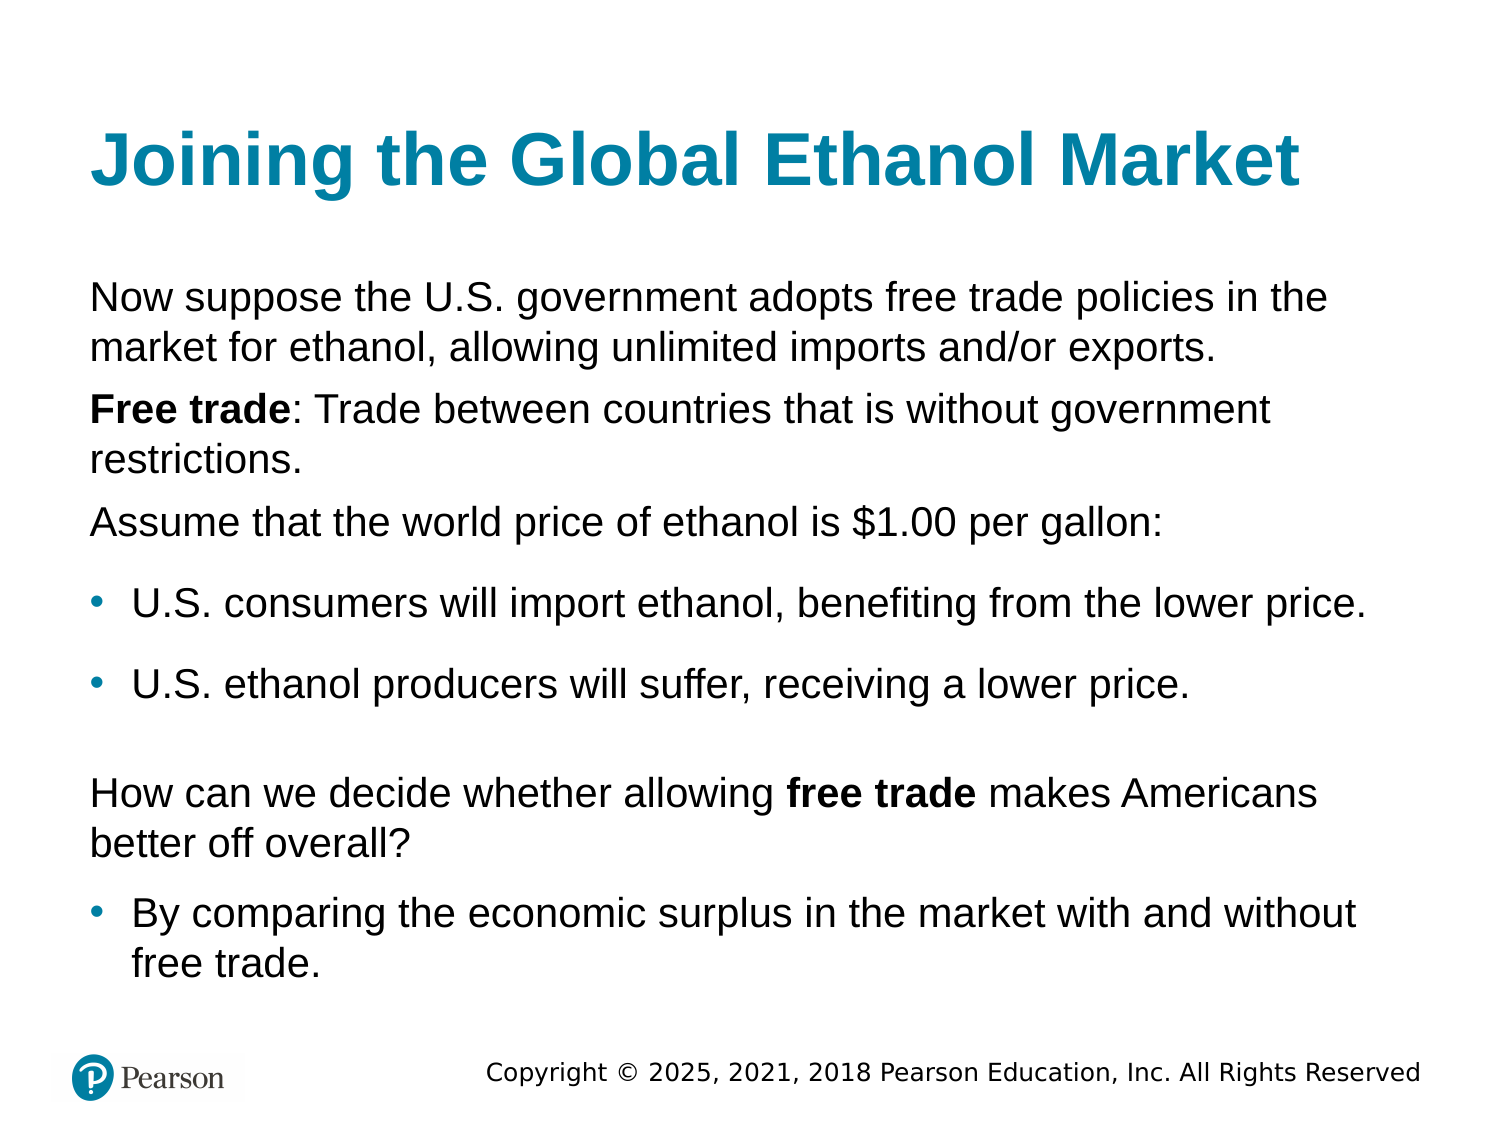

# Joining the Global Ethanol Market
Now suppose the U.S. government adopts free trade policies in the market for ethanol, allowing unlimited imports and/or exports.
Free trade: Trade between countries that is without government restrictions.
Assume that the world price of ethanol is $1.00 per gallon:
U.S. consumers will import ethanol, benefiting from the lower price.
U.S. ethanol producers will suffer, receiving a lower price.
How can we decide whether allowing free trade makes Americans better off overall?
By comparing the economic surplus in the market with and without free trade.